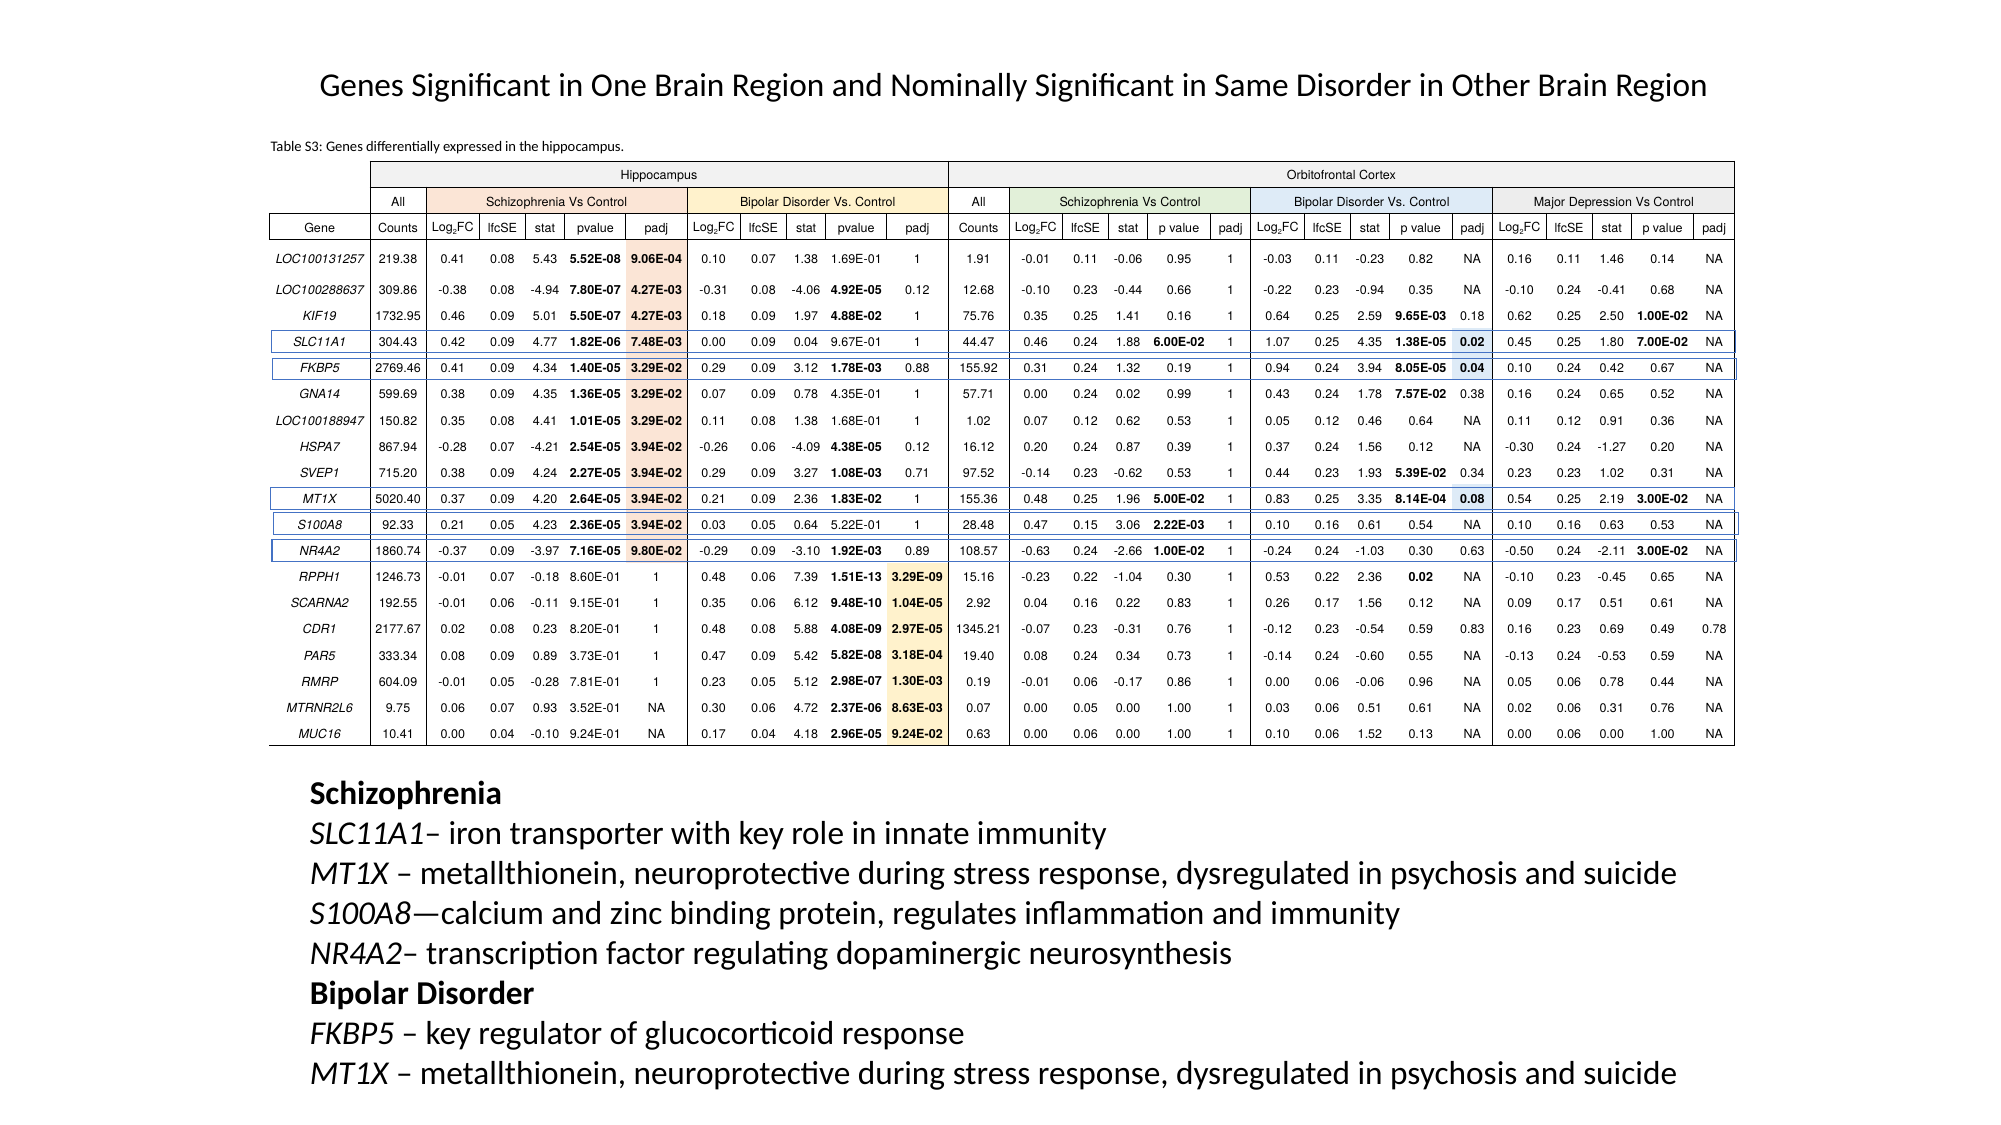

Genes Significant in One Brain Region and Nominally Significant in Same Disorder in Other Brain Region
| Table S3: Genes differentially expressed in the hippocampus. |  |  |  |  |  |  |  |  |  |  |  |  |  |  |  |  |  |  |  |  |  |  |  |  |  |  |  |
| --- | --- | --- | --- | --- | --- | --- | --- | --- | --- | --- | --- | --- | --- | --- | --- | --- | --- | --- | --- | --- | --- | --- | --- | --- | --- | --- | --- |
|  | Hippocampus |  |  |  |  |  |  |  |  |  |  | Orbitofrontal Cortex |  |  |  |  |  |  |  |  |  |  |  |  |  |  |  |
|  | All | Schizophrenia Vs Control |  |  |  |  | Bipolar Disorder Vs. Control |  |  |  |  | All | Schizophrenia Vs Control |  |  |  |  | Bipolar Disorder Vs. Control |  |  |  |  | Major Depression Vs Control |  |  |  |  |
| Gene | Counts | Log2FC | lfcSE | stat | pvalue | padj | Log2FC | lfcSE | stat | pvalue | padj | Counts | Log2FC | lfcSE | stat | p value | padj | Log2FC | lfcSE | stat | p value | padj | Log2FC | lfcSE | stat | p value | padj |
| LOC100131257 | 219.38 | 0.41 | 0.08 | 5.43 | 5.52E-08 | 9.06E-04 | 0.10 | 0.07 | 1.38 | 1.69E-01 | 1 | 1.91 | -0.01 | 0.11 | -0.06 | 0.95 | 1 | -0.03 | 0.11 | -0.23 | 0.82 | NA | 0.16 | 0.11 | 1.46 | 0.14 | NA |
| LOC100288637 | 309.86 | -0.38 | 0.08 | -4.94 | 7.80E-07 | 4.27E-03 | -0.31 | 0.08 | -4.06 | 4.92E-05 | 0.12 | 12.68 | -0.10 | 0.23 | -0.44 | 0.66 | 1 | -0.22 | 0.23 | -0.94 | 0.35 | NA | -0.10 | 0.24 | -0.41 | 0.68 | NA |
| KIF19 | 1732.95 | 0.46 | 0.09 | 5.01 | 5.50E-07 | 4.27E-03 | 0.18 | 0.09 | 1.97 | 4.88E-02 | 1 | 75.76 | 0.35 | 0.25 | 1.41 | 0.16 | 1 | 0.64 | 0.25 | 2.59 | 9.65E-03 | 0.18 | 0.62 | 0.25 | 2.50 | 1.00E-02 | NA |
| SLC11A1 | 304.43 | 0.42 | 0.09 | 4.77 | 1.82E-06 | 7.48E-03 | 0.00 | 0.09 | 0.04 | 9.67E-01 | 1 | 44.47 | 0.46 | 0.24 | 1.88 | 6.00E-02 | 1 | 1.07 | 0.25 | 4.35 | 1.38E-05 | 0.02 | 0.45 | 0.25 | 1.80 | 7.00E-02 | NA |
| FKBP5 | 2769.46 | 0.41 | 0.09 | 4.34 | 1.40E-05 | 3.29E-02 | 0.29 | 0.09 | 3.12 | 1.78E-03 | 0.88 | 155.92 | 0.31 | 0.24 | 1.32 | 0.19 | 1 | 0.94 | 0.24 | 3.94 | 8.05E-05 | 0.04 | 0.10 | 0.24 | 0.42 | 0.67 | NA |
| GNA14 | 599.69 | 0.38 | 0.09 | 4.35 | 1.36E-05 | 3.29E-02 | 0.07 | 0.09 | 0.78 | 4.35E-01 | 1 | 57.71 | 0.00 | 0.24 | 0.02 | 0.99 | 1 | 0.43 | 0.24 | 1.78 | 7.57E-02 | 0.38 | 0.16 | 0.24 | 0.65 | 0.52 | NA |
| LOC100188947 | 150.82 | 0.35 | 0.08 | 4.41 | 1.01E-05 | 3.29E-02 | 0.11 | 0.08 | 1.38 | 1.68E-01 | 1 | 1.02 | 0.07 | 0.12 | 0.62 | 0.53 | 1 | 0.05 | 0.12 | 0.46 | 0.64 | NA | 0.11 | 0.12 | 0.91 | 0.36 | NA |
| HSPA7 | 867.94 | -0.28 | 0.07 | -4.21 | 2.54E-05 | 3.94E-02 | -0.26 | 0.06 | -4.09 | 4.38E-05 | 0.12 | 16.12 | 0.20 | 0.24 | 0.87 | 0.39 | 1 | 0.37 | 0.24 | 1.56 | 0.12 | NA | -0.30 | 0.24 | -1.27 | 0.20 | NA |
| SVEP1 | 715.20 | 0.38 | 0.09 | 4.24 | 2.27E-05 | 3.94E-02 | 0.29 | 0.09 | 3.27 | 1.08E-03 | 0.71 | 97.52 | -0.14 | 0.23 | -0.62 | 0.53 | 1 | 0.44 | 0.23 | 1.93 | 5.39E-02 | 0.34 | 0.23 | 0.23 | 1.02 | 0.31 | NA |
| MT1X | 5020.40 | 0.37 | 0.09 | 4.20 | 2.64E-05 | 3.94E-02 | 0.21 | 0.09 | 2.36 | 1.83E-02 | 1 | 155.36 | 0.48 | 0.25 | 1.96 | 5.00E-02 | 1 | 0.83 | 0.25 | 3.35 | 8.14E-04 | 0.08 | 0.54 | 0.25 | 2.19 | 3.00E-02 | NA |
| S100A8 | 92.33 | 0.21 | 0.05 | 4.23 | 2.36E-05 | 3.94E-02 | 0.03 | 0.05 | 0.64 | 5.22E-01 | 1 | 28.48 | 0.47 | 0.15 | 3.06 | 2.22E-03 | 1 | 0.10 | 0.16 | 0.61 | 0.54 | NA | 0.10 | 0.16 | 0.63 | 0.53 | NA |
| NR4A2 | 1860.74 | -0.37 | 0.09 | -3.97 | 7.16E-05 | 9.80E-02 | -0.29 | 0.09 | -3.10 | 1.92E-03 | 0.89 | 108.57 | -0.63 | 0.24 | -2.66 | 1.00E-02 | 1 | -0.24 | 0.24 | -1.03 | 0.30 | 0.63 | -0.50 | 0.24 | -2.11 | 3.00E-02 | NA |
| RPPH1 | 1246.73 | -0.01 | 0.07 | -0.18 | 8.60E-01 | 1 | 0.48 | 0.06 | 7.39 | 1.51E-13 | 3.29E-09 | 15.16 | -0.23 | 0.22 | -1.04 | 0.30 | 1 | 0.53 | 0.22 | 2.36 | 0.02 | NA | -0.10 | 0.23 | -0.45 | 0.65 | NA |
| SCARNA2 | 192.55 | -0.01 | 0.06 | -0.11 | 9.15E-01 | 1 | 0.35 | 0.06 | 6.12 | 9.48E-10 | 1.04E-05 | 2.92 | 0.04 | 0.16 | 0.22 | 0.83 | 1 | 0.26 | 0.17 | 1.56 | 0.12 | NA | 0.09 | 0.17 | 0.51 | 0.61 | NA |
| CDR1 | 2177.67 | 0.02 | 0.08 | 0.23 | 8.20E-01 | 1 | 0.48 | 0.08 | 5.88 | 4.08E-09 | 2.97E-05 | 1345.21 | -0.07 | 0.23 | -0.31 | 0.76 | 1 | -0.12 | 0.23 | -0.54 | 0.59 | 0.83 | 0.16 | 0.23 | 0.69 | 0.49 | 0.78 |
| PAR5 | 333.34 | 0.08 | 0.09 | 0.89 | 3.73E-01 | 1 | 0.47 | 0.09 | 5.42 | 5.82E-08 | 3.18E-04 | 19.40 | 0.08 | 0.24 | 0.34 | 0.73 | 1 | -0.14 | 0.24 | -0.60 | 0.55 | NA | -0.13 | 0.24 | -0.53 | 0.59 | NA |
| RMRP | 604.09 | -0.01 | 0.05 | -0.28 | 7.81E-01 | 1 | 0.23 | 0.05 | 5.12 | 2.98E-07 | 1.30E-03 | 0.19 | -0.01 | 0.06 | -0.17 | 0.86 | 1 | 0.00 | 0.06 | -0.06 | 0.96 | NA | 0.05 | 0.06 | 0.78 | 0.44 | NA |
| MTRNR2L6 | 9.75 | 0.06 | 0.07 | 0.93 | 3.52E-01 | NA | 0.30 | 0.06 | 4.72 | 2.37E-06 | 8.63E-03 | 0.07 | 0.00 | 0.05 | 0.00 | 1.00 | 1 | 0.03 | 0.06 | 0.51 | 0.61 | NA | 0.02 | 0.06 | 0.31 | 0.76 | NA |
| MUC16 | 10.41 | 0.00 | 0.04 | -0.10 | 9.24E-01 | NA | 0.17 | 0.04 | 4.18 | 2.96E-05 | 9.24E-02 | 0.63 | 0.00 | 0.06 | 0.00 | 1.00 | 1 | 0.10 | 0.06 | 1.52 | 0.13 | NA | 0.00 | 0.06 | 0.00 | 1.00 | NA |

Schizophrenia
SLC11A1– iron transporter with key role in innate immunity
MT1X – metallthionein, neuroprotective during stress response, dysregulated in psychosis and suicide
S100A8—calcium and zinc binding protein, regulates inflammation and immunity
NR4A2– transcription factor regulating dopaminergic neurosynthesis
Bipolar Disorder
FKBP5 – key regulator of glucocorticoid response
MT1X – metallthionein, neuroprotective during stress response, dysregulated in psychosis and suicide